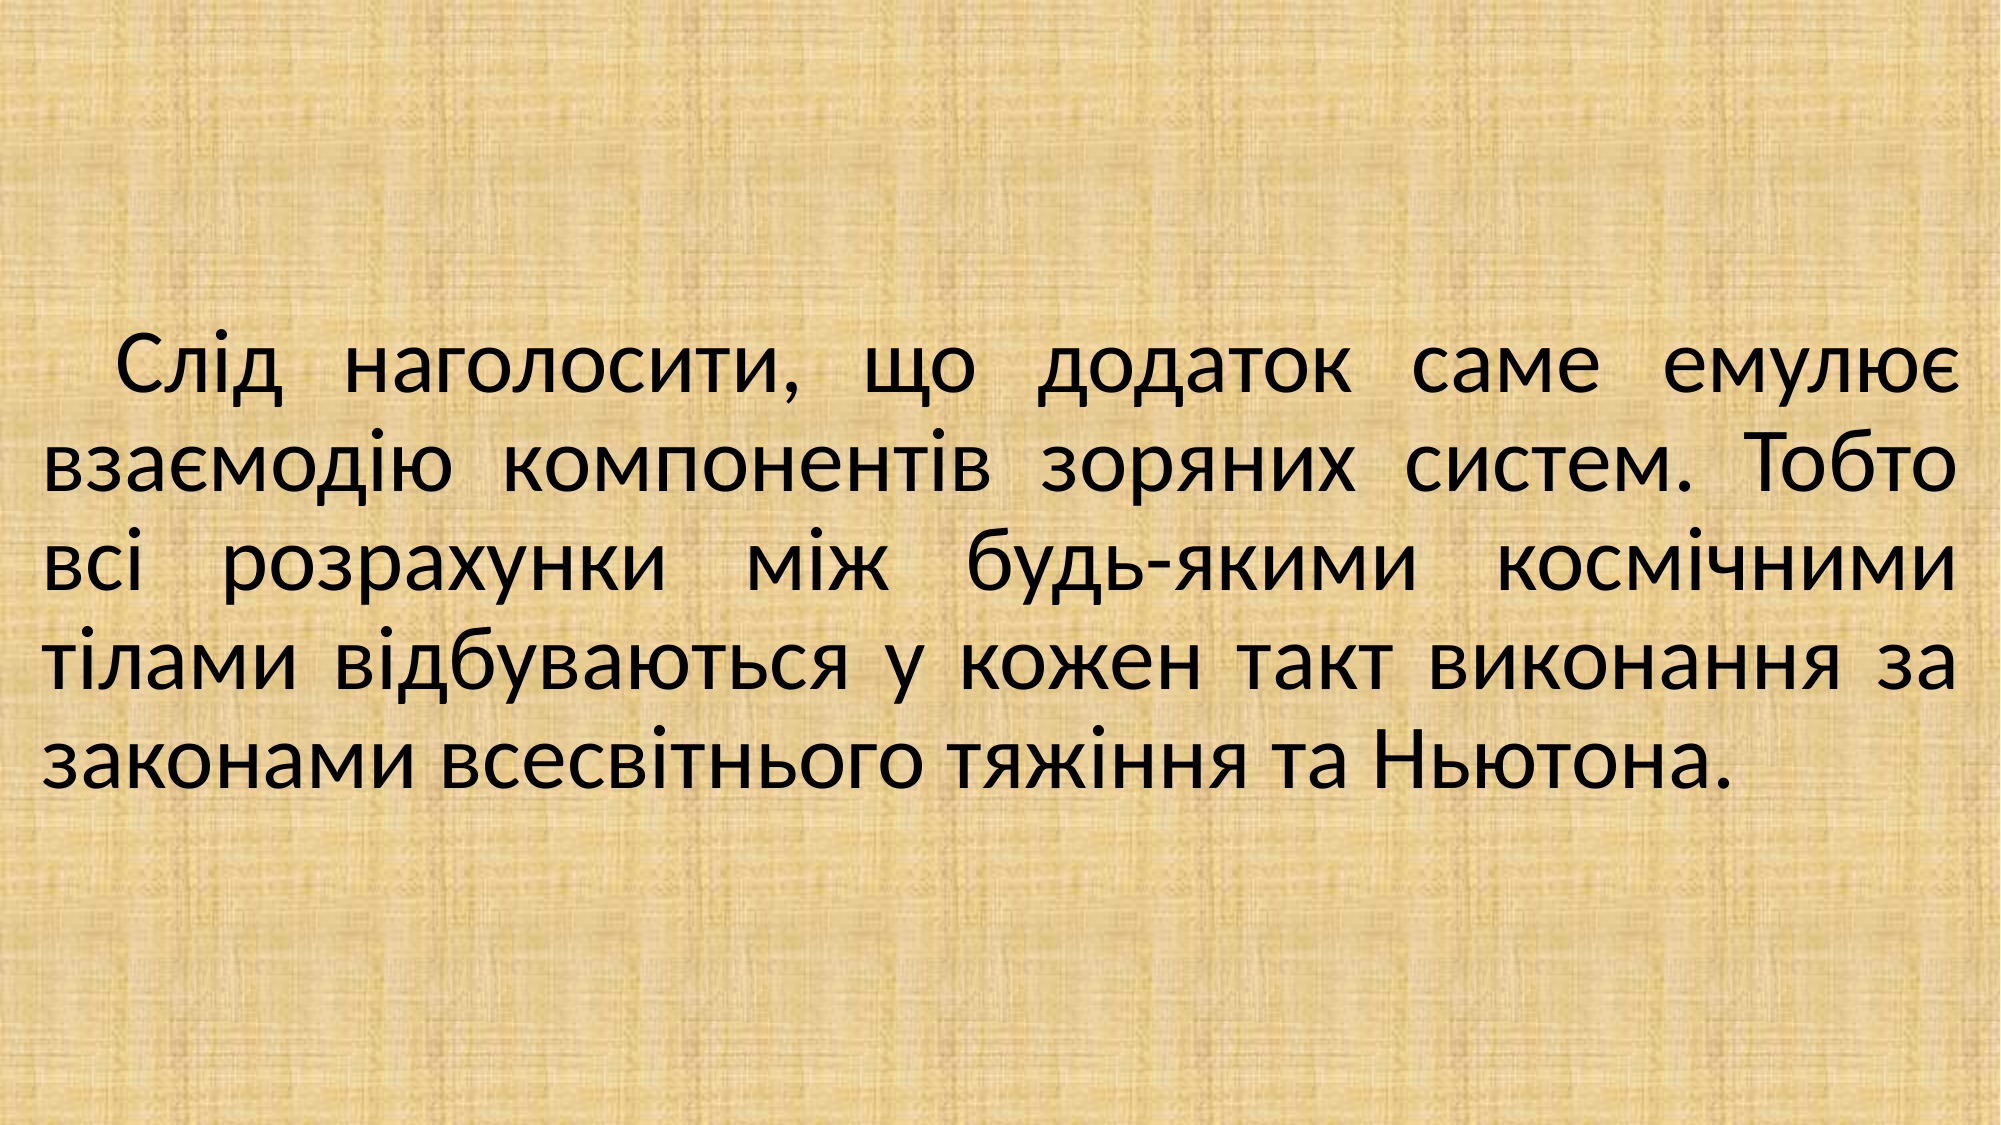

# Слід наголосити, що додаток саме емулює взаємодію компонентів зоряних систем. Тобто всі розрахунки між будь-якими космічними тілами відбуваються у кожен такт виконання за законами всесвітнього тяжіння та Ньютона.